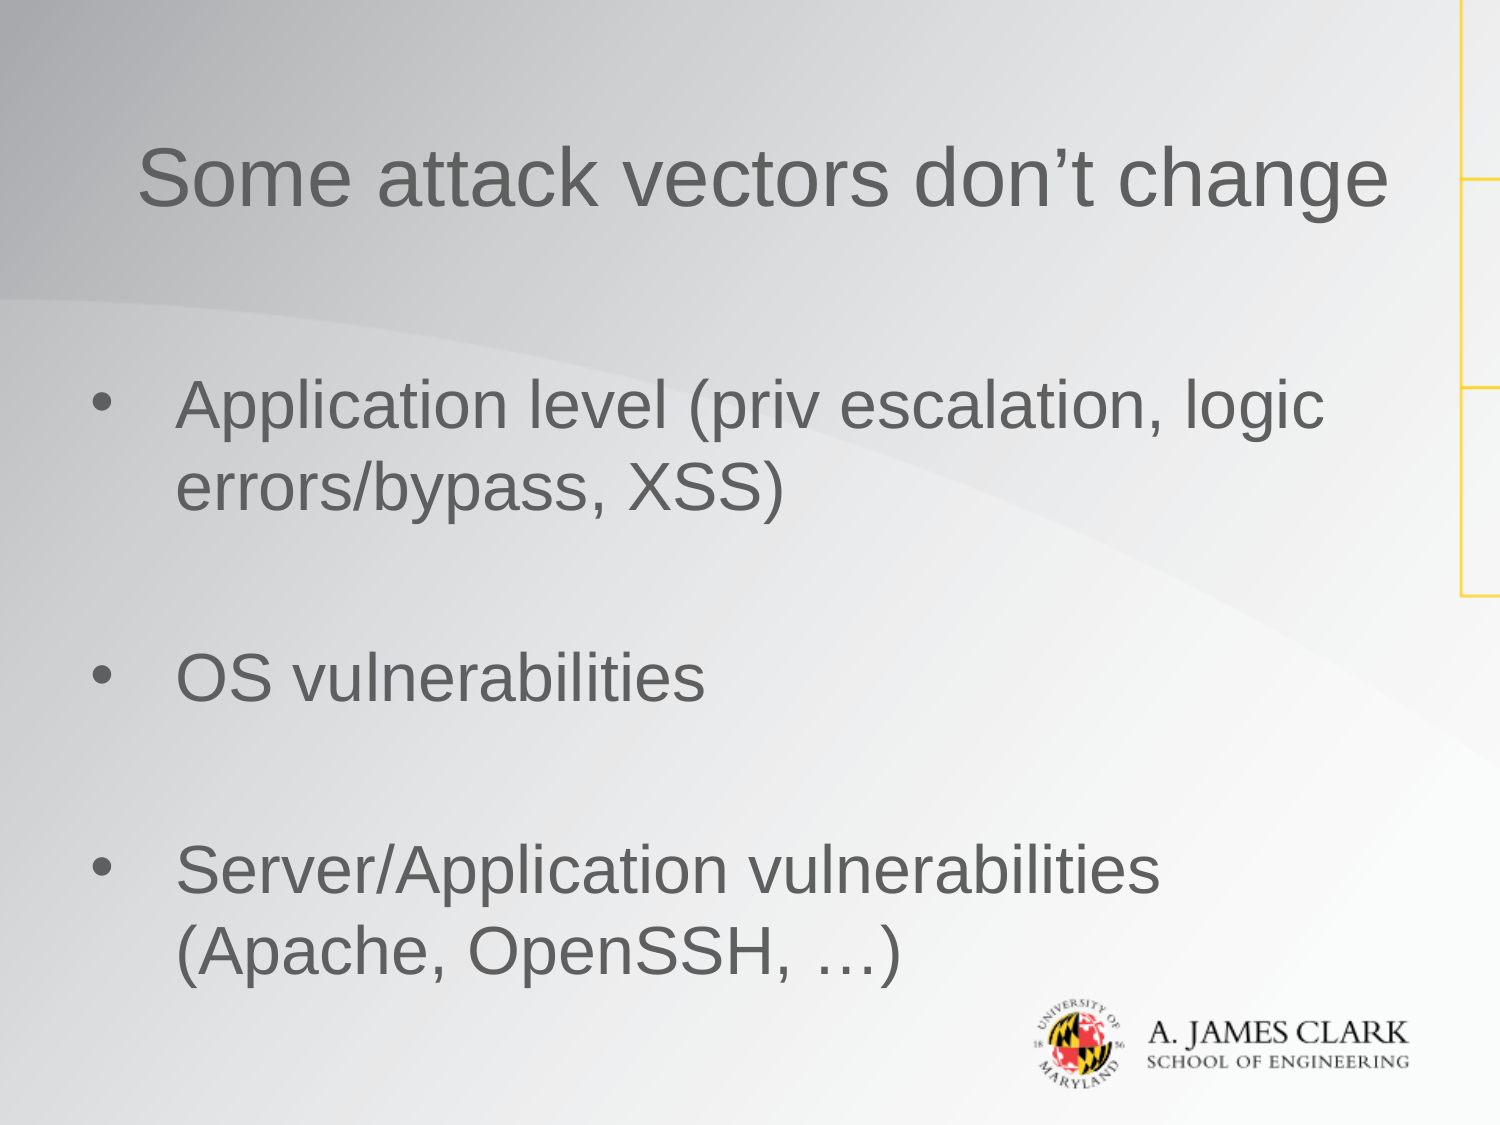

# Some attack vectors don’t change
Application level (priv escalation, logic errors/bypass, XSS)

OS vulnerabilities

Server/Application vulnerabilities (Apache, OpenSSH, …)